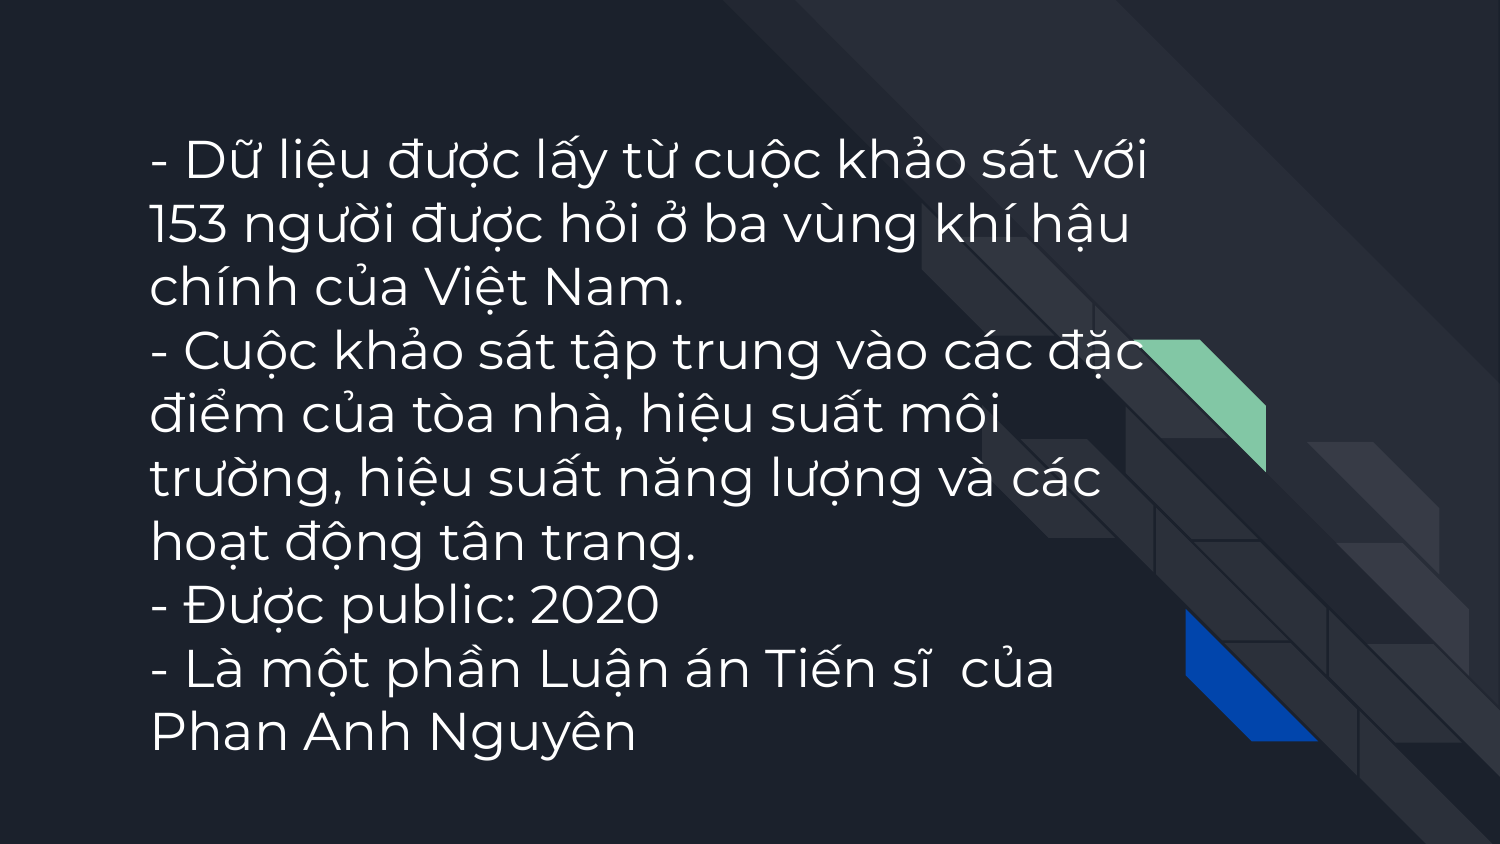

# - Dữ liệu được lấy từ cuộc khảo sát với 153 người được hỏi ở ba vùng khí hậu chính của Việt Nam.
- Cuộc khảo sát tập trung vào các đặc điểm của tòa nhà, hiệu suất môi trường, hiệu suất năng lượng và các hoạt động tân trang.
- Được public: 2020
- Là một phần Luận án Tiến sĩ  của Phan Anh Nguyên